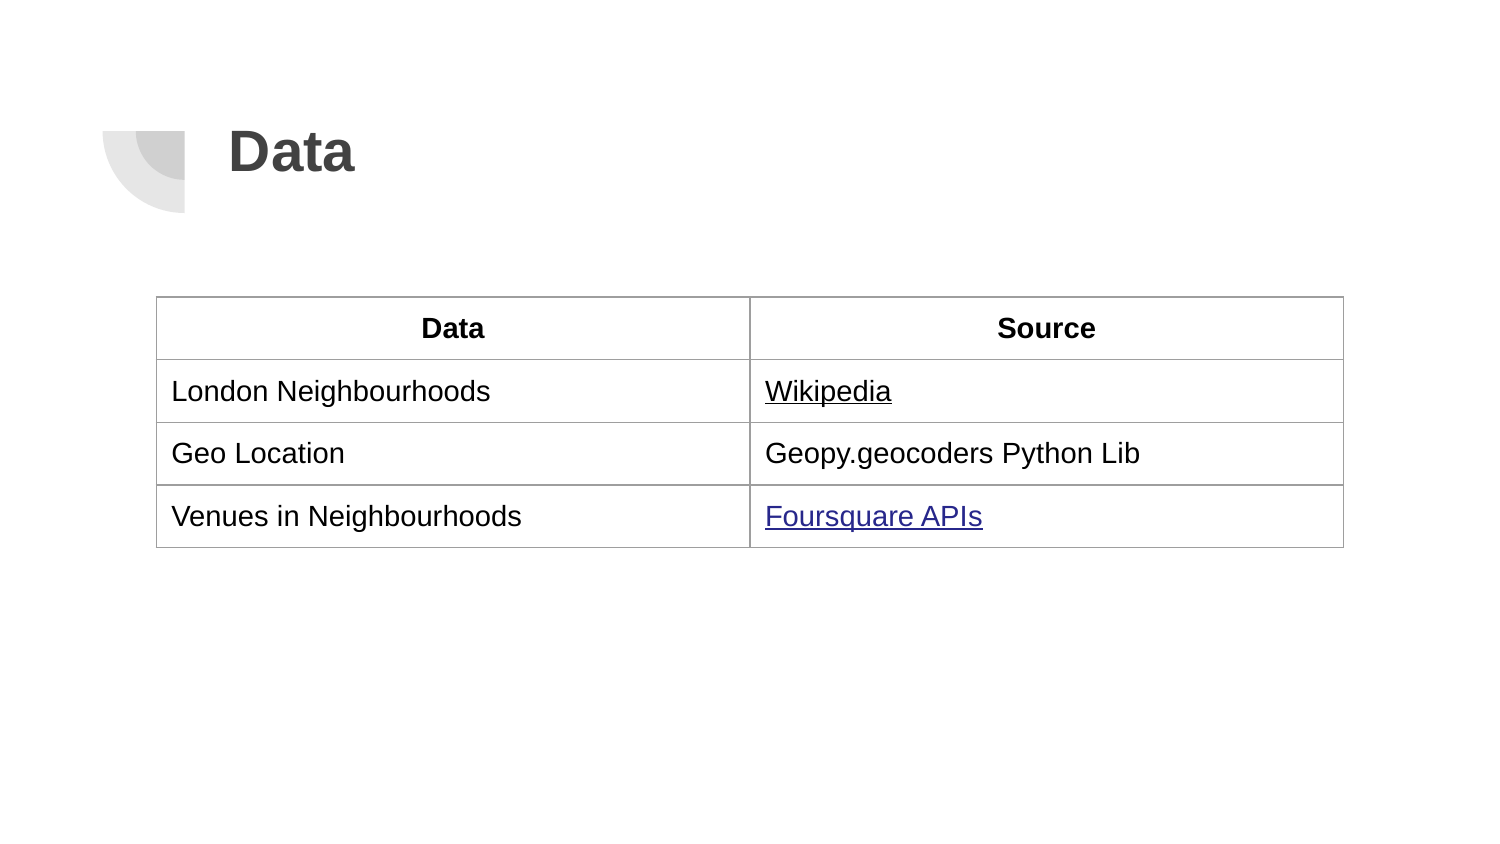

# Data
| Data | Source |
| --- | --- |
| London Neighbourhoods | Wikipedia |
| Geo Location | Geopy.geocoders Python Lib |
| Venues in Neighbourhoods | Foursquare APIs |